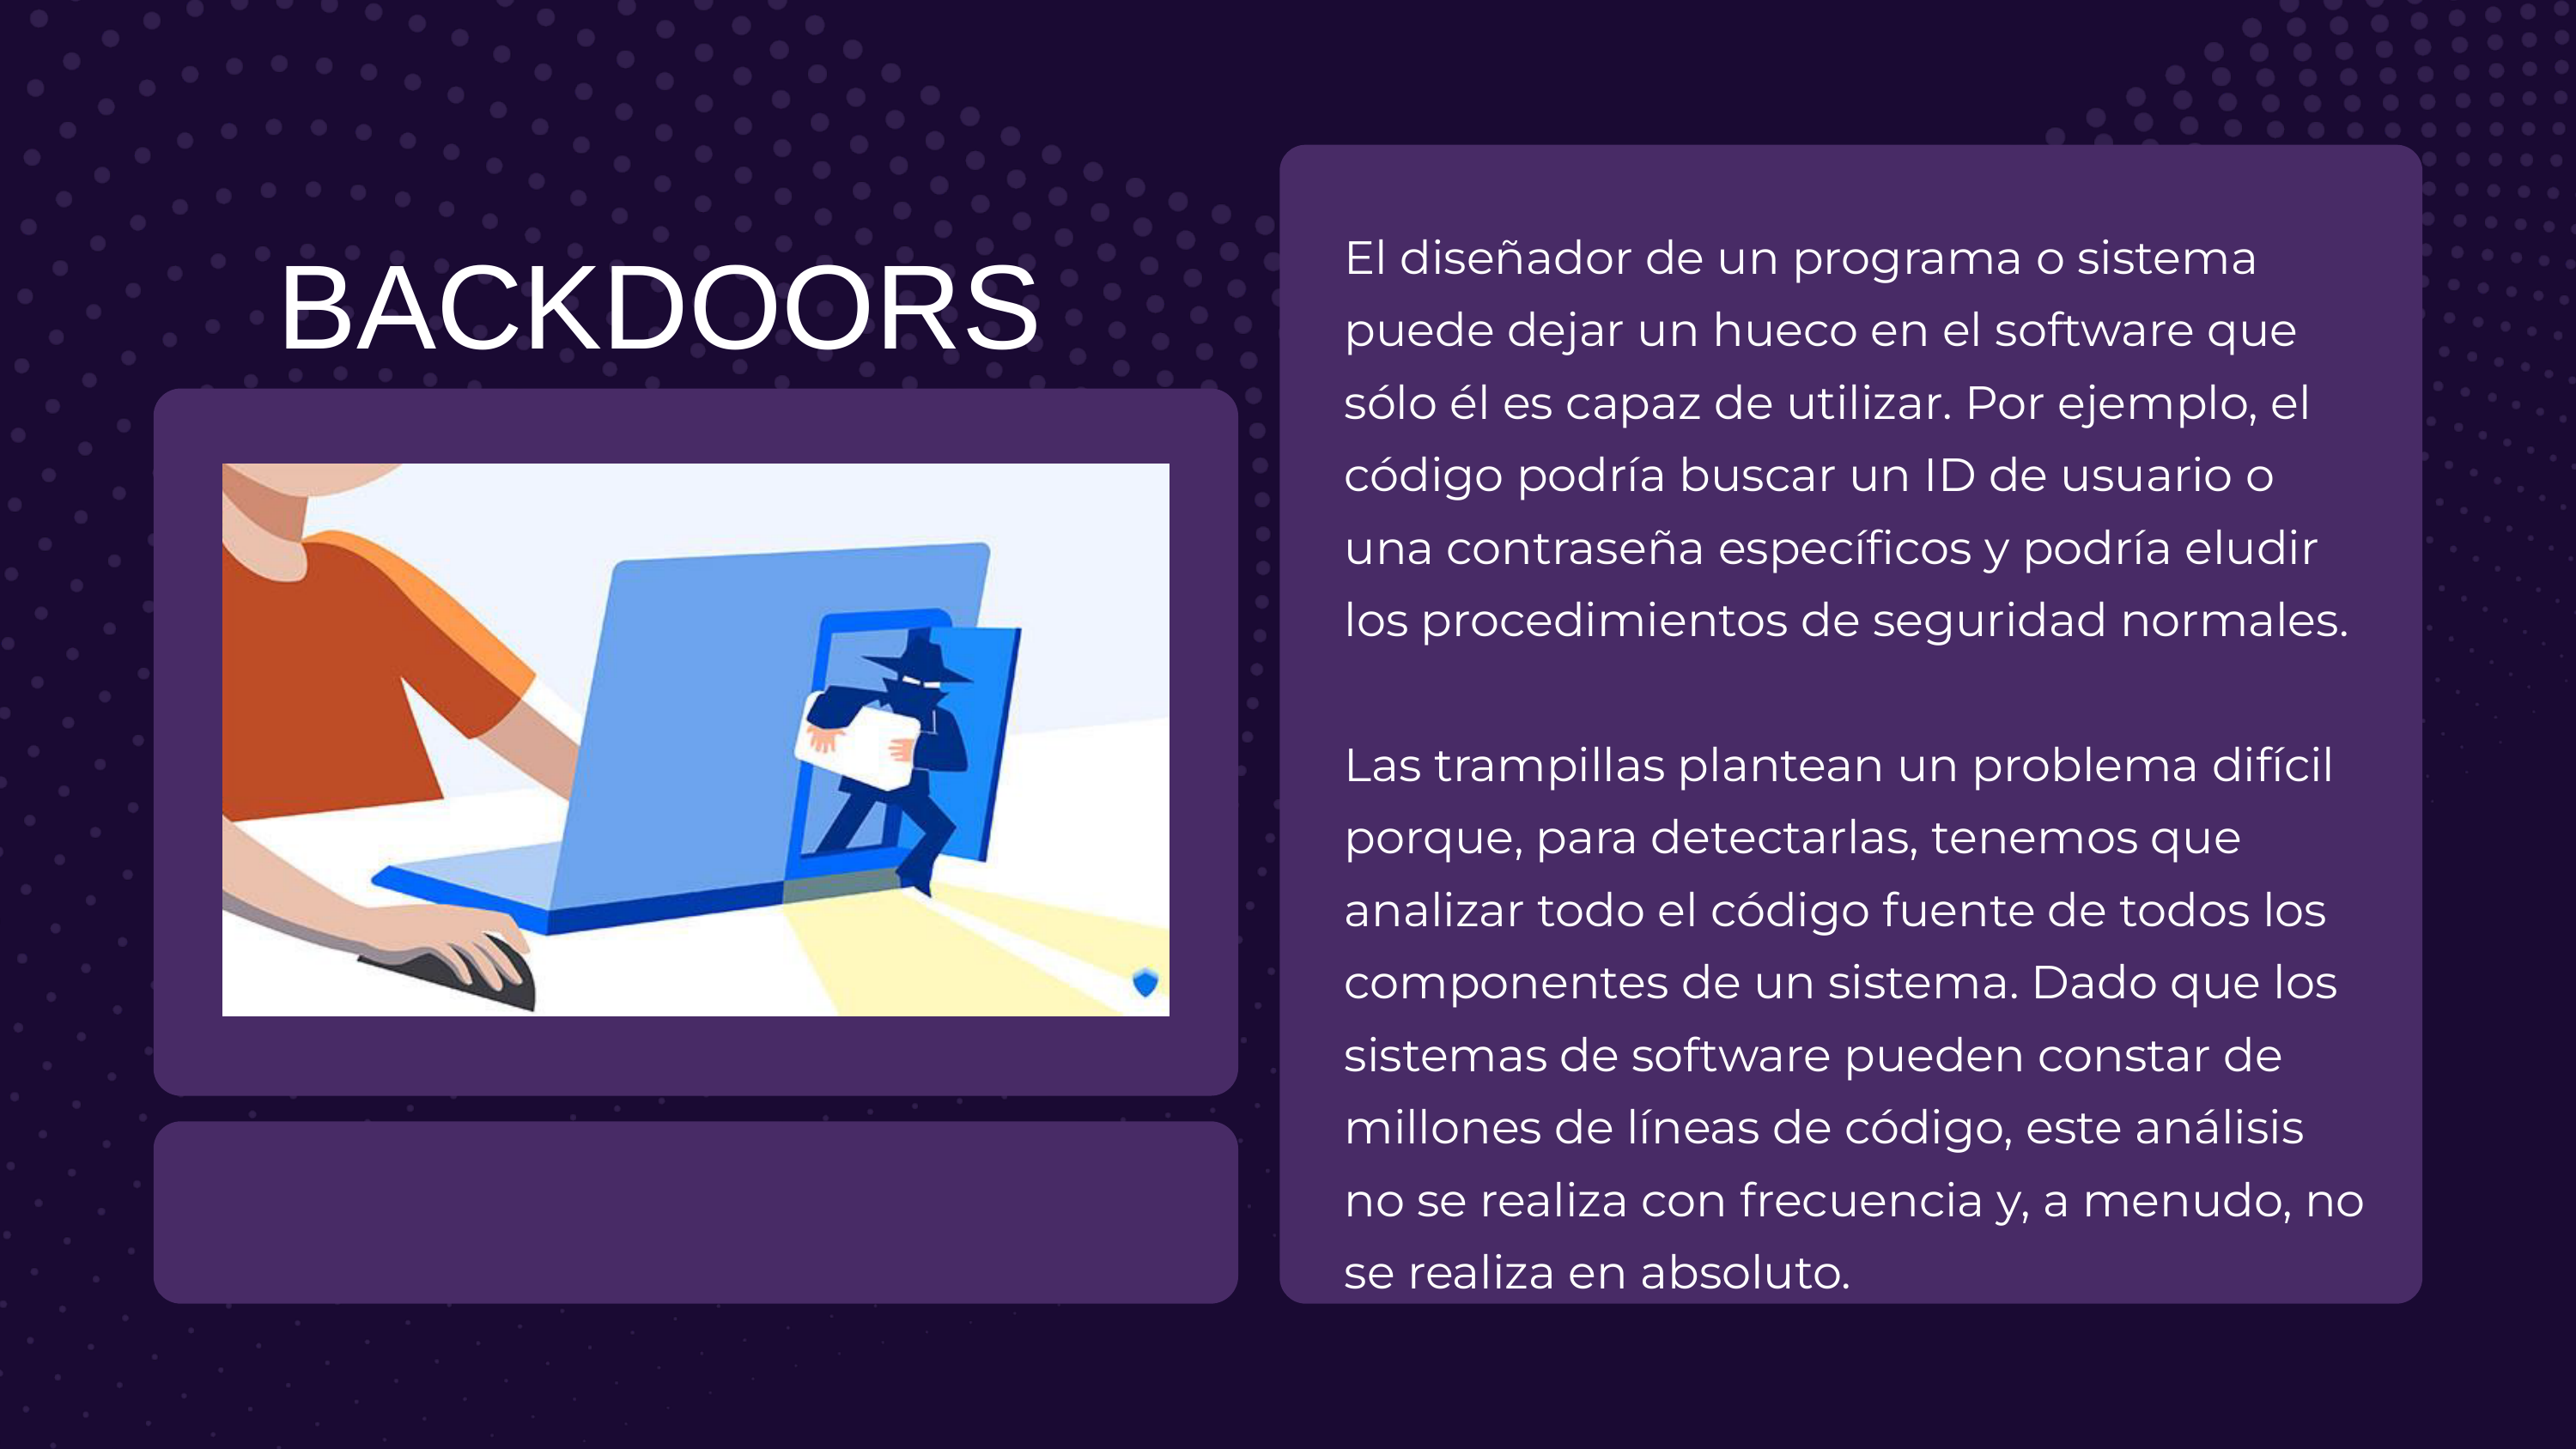

BACKDOORS
El diseñador de un programa o sistema puede dejar un hueco en el software que sólo él es capaz de utilizar. Por ejemplo, el código podría buscar un ID de usuario o una contraseña específicos y podría eludir los procedimientos de seguridad normales.

Las trampillas plantean un problema difícil porque, para detectarlas, tenemos que analizar todo el código fuente de todos los componentes de un sistema. Dado que los sistemas de software pueden constar de millones de líneas de código, este análisis no se realiza con frecuencia y, a menudo, no se realiza en absoluto.